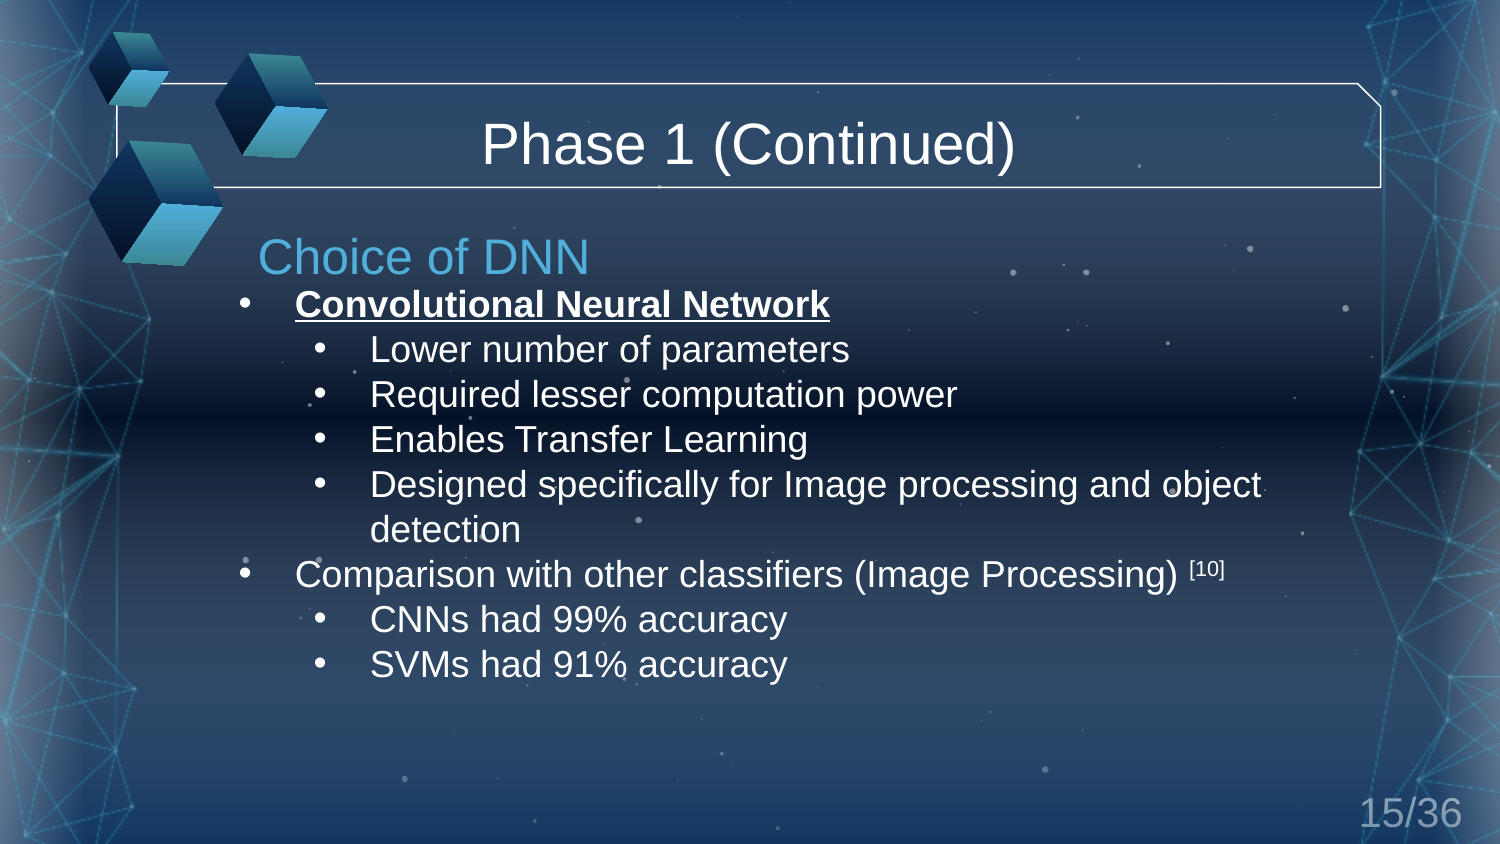

Phase 1 (Continued)

# Choice of DNN
Convolutional Neural Network
Lower number of parameters
Required lesser computation power
Enables Transfer Learning
Designed specifically for Image processing and object detection
Comparison with other classifiers (Image Processing) [10]
CNNs had 99% accuracy
SVMs had 91% accuracy